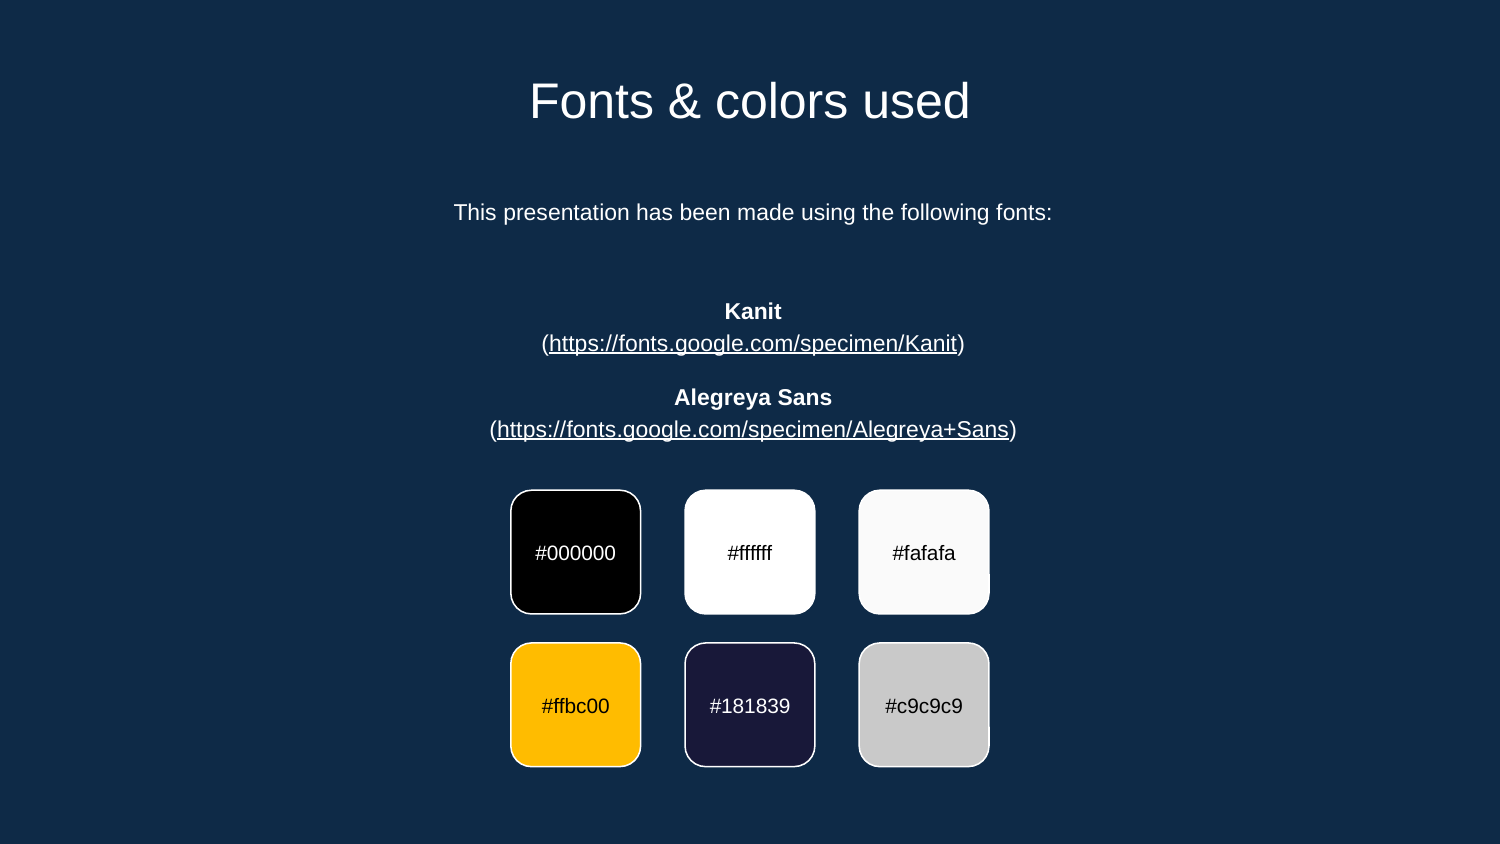

Fonts & colors used
This presentation has been made using the following fonts:

Kanit
(https://fonts.google.com/specimen/Kanit)

Alegreya Sans
(https://fonts.google.com/specimen/Alegreya+Sans)

#000000
#ffffff
#fafafa

#ffbc00
#181839
#c9c9c9